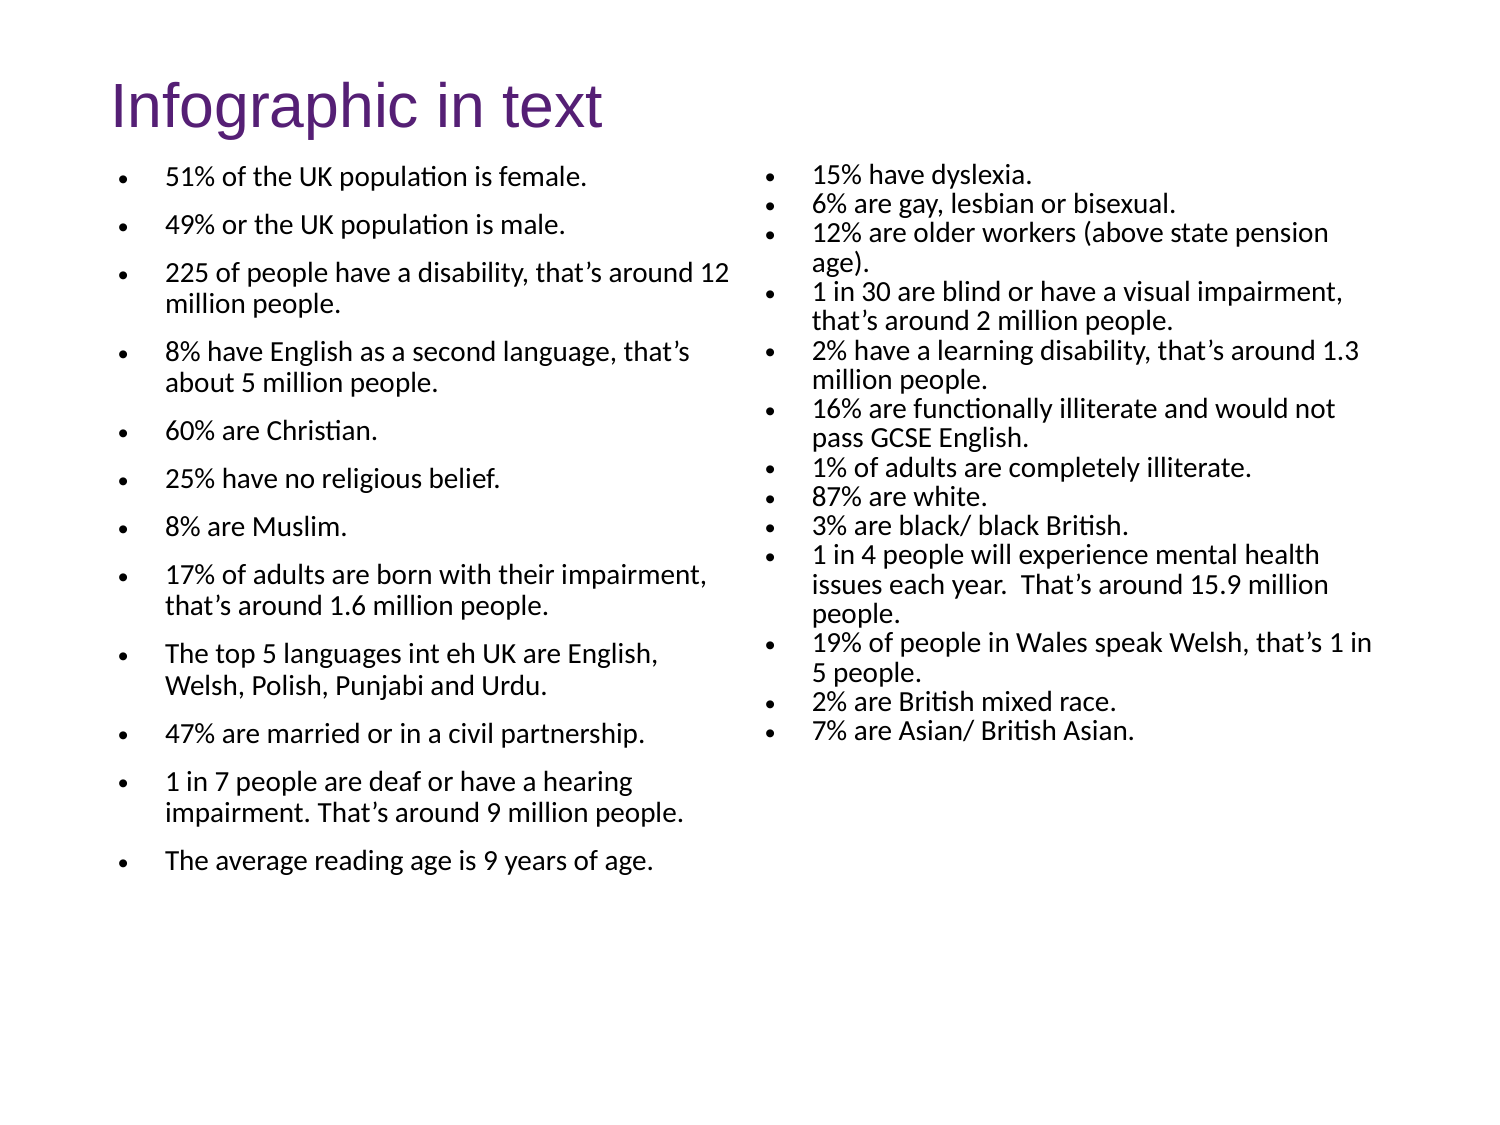

# Infographic in text
| 51% of the UK population is female. 49% or the UK population is male. 225 of people have a disability, that’s around 12 million people. 8% have English as a second language, that’s about 5 million people. 60% are Christian. 25% have no religious belief. 8% are Muslim. 17% of adults are born with their impairment, that’s around 1.6 million people. The top 5 languages int eh UK are English, Welsh, Polish, Punjabi and Urdu. 47% are married or in a civil partnership. 1 in 7 people are deaf or have a hearing impairment. That’s around 9 million people. The average reading age is 9 years of age. | 15% have dyslexia. 6% are gay, lesbian or bisexual. 12% are older workers (above state pension age). 1 in 30 are blind or have a visual impairment, that’s around 2 million people. 2% have a learning disability, that’s around 1.3 million people. 16% are functionally illiterate and would not pass GCSE English. 1% of adults are completely illiterate. 87% are white. 3% are black/ black British. 1 in 4 people will experience mental health issues each year. That’s around 15.9 million people. 19% of people in Wales speak Welsh, that’s 1 in 5 people. 2% are British mixed race. 7% are Asian/ British Asian. |
| --- | --- |
|  |  |
|  |  |
|  |  |
|  |  |
|  |  |
|  |  |
|  |  |